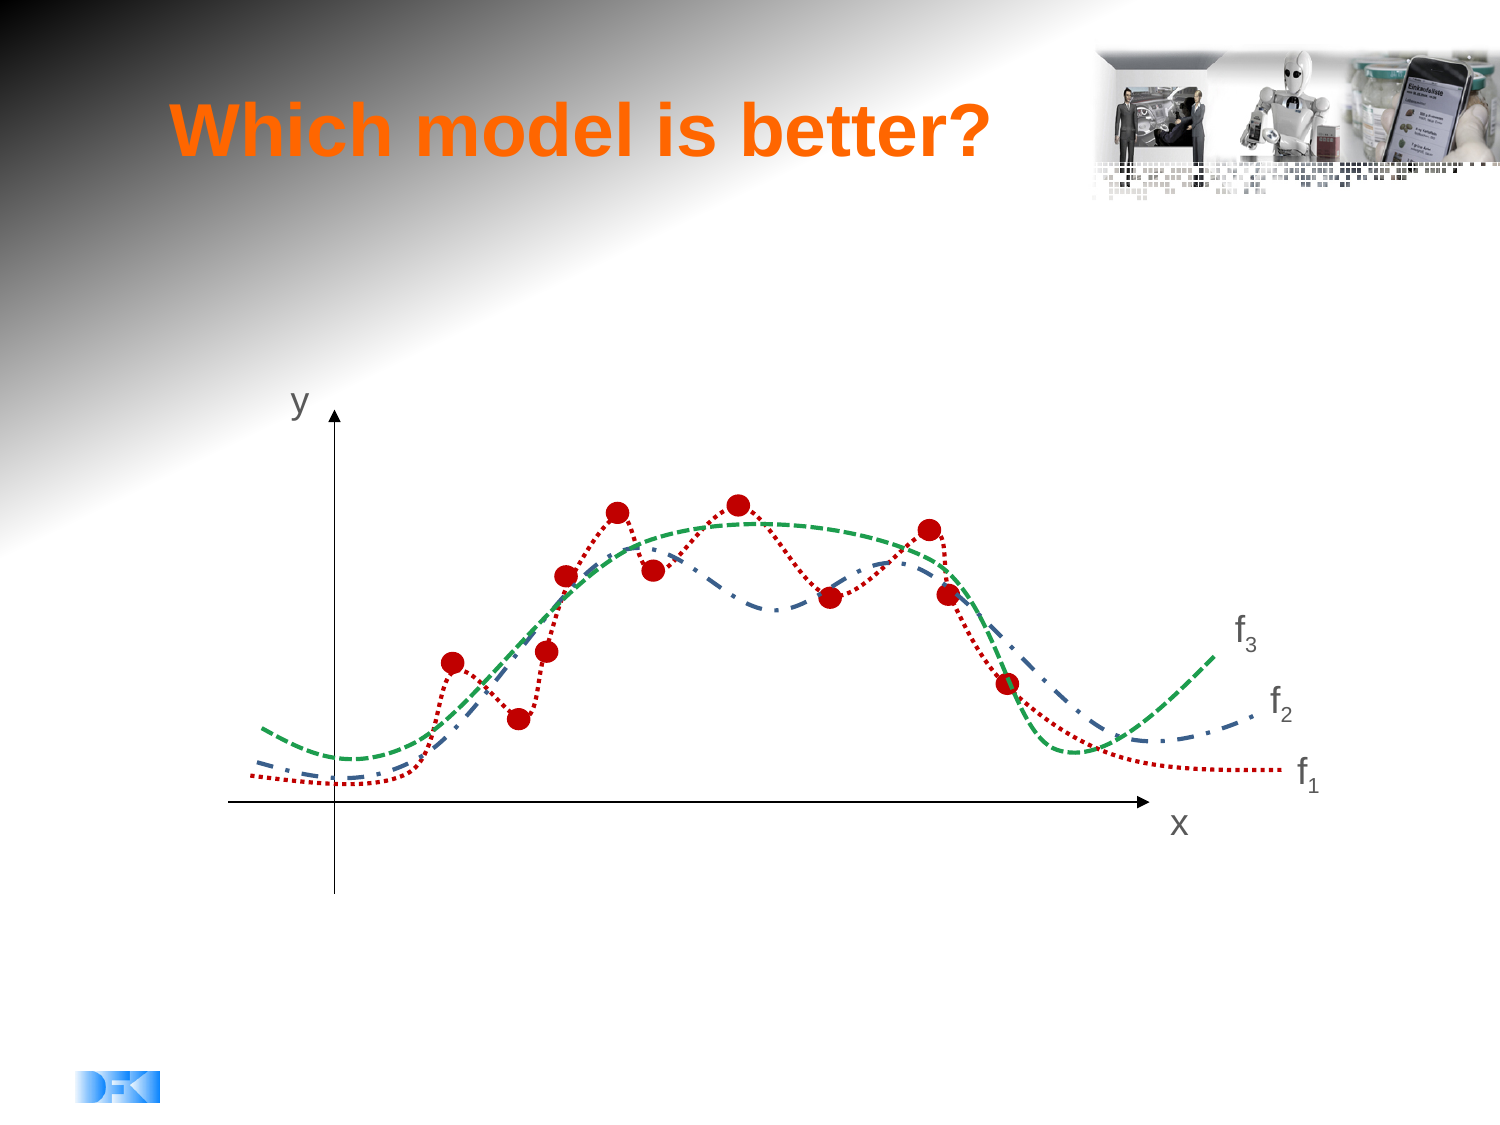

# Which model is better?
y

f3

f2

f1
x